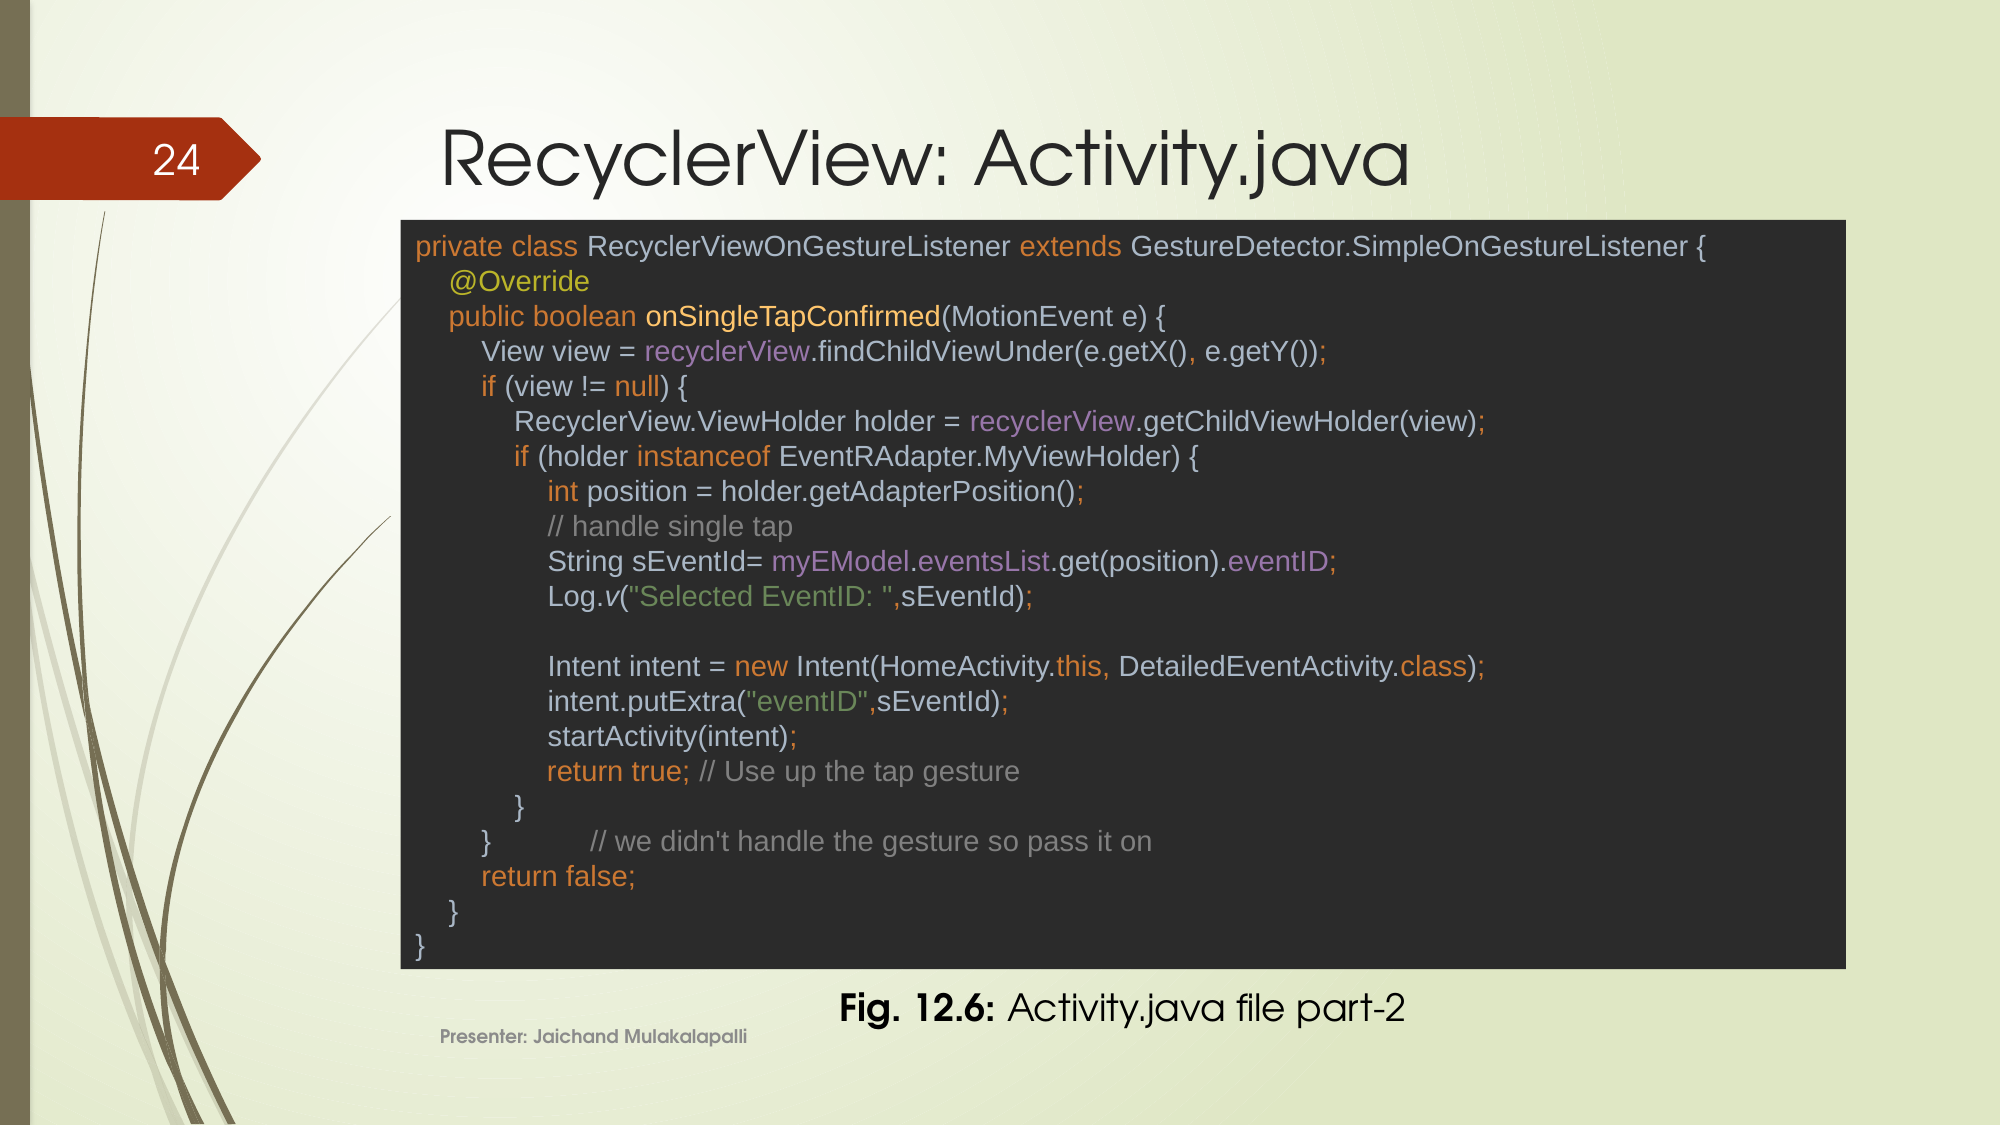

# RecyclerView: Activity.java
24
private class RecyclerViewOnGestureListener extends GestureDetector.SimpleOnGestureListener {
    @Override
    public boolean onSingleTapConfirmed(MotionEvent e) {
        View view = recyclerView.findChildViewUnder(e.getX(), e.getY());
        if (view != null) {
            RecyclerView.ViewHolder holder = recyclerView.getChildViewHolder(view);
            if (holder instanceof EventRAdapter.MyViewHolder) {
                int position = holder.getAdapterPosition();
                // handle single tap
                String sEventId= myEModel.eventsList.get(position).eventID;
                Log.v("Selected EventID: ",sEventId);
                Intent intent = new Intent(HomeActivity.this, DetailedEventActivity.class);
                intent.putExtra("eventID",sEventId);
                startActivity(intent);
                return true; // Use up the tap gesture
            }
        }            // we didn't handle the gesture so pass it on
        return false;
    }
}
Fig. 12.6: Activity.java file part-2
Presenter: Jaichand Mulakalapalli